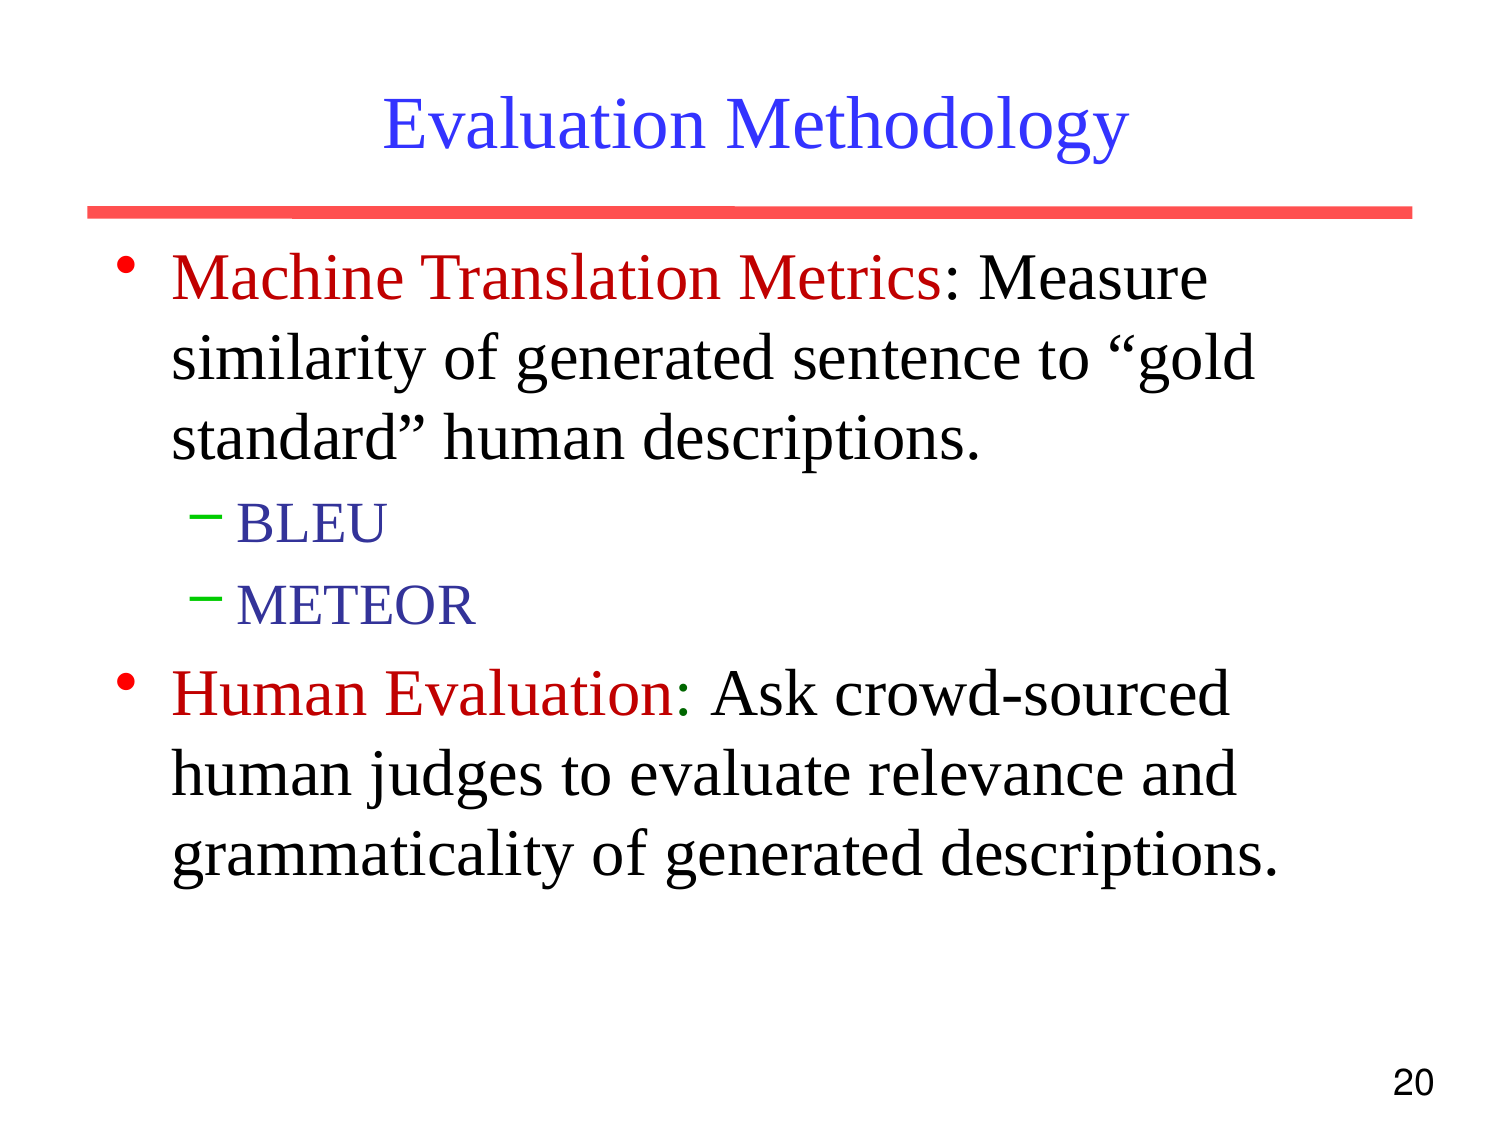

# Evaluation Methodology
Machine Translation Metrics: Measure similarity of generated sentence to “gold standard” human descriptions.
BLEU
METEOR
Human Evaluation: Ask crowd-sourced human judges to evaluate relevance and grammaticality of generated descriptions.
20